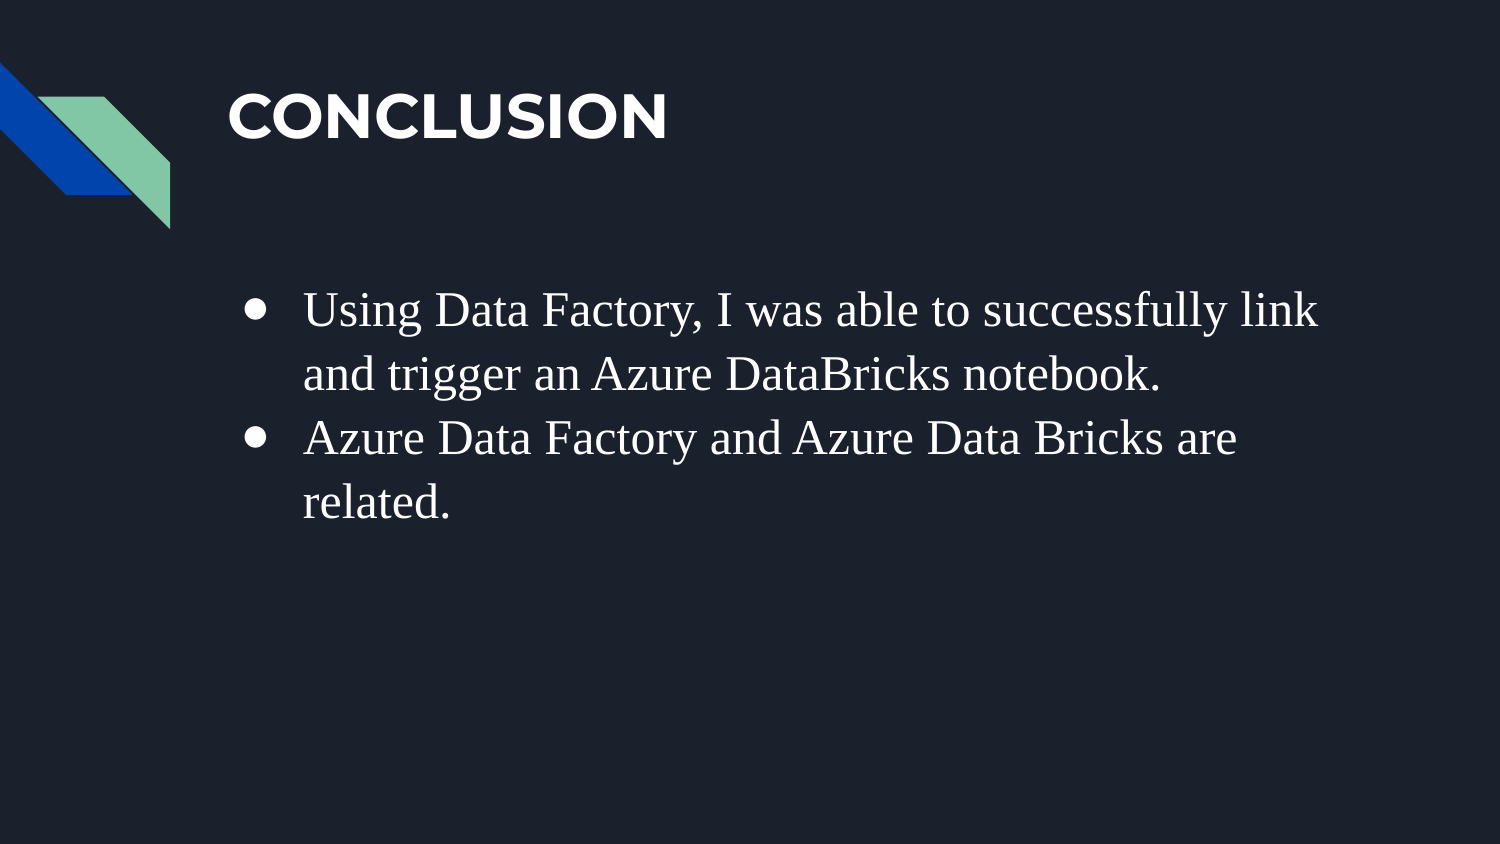

# CONCLUSION
Using Data Factory, I was able to successfully link and trigger an Azure DataBricks notebook.
Azure Data Factory and Azure Data Bricks are related.